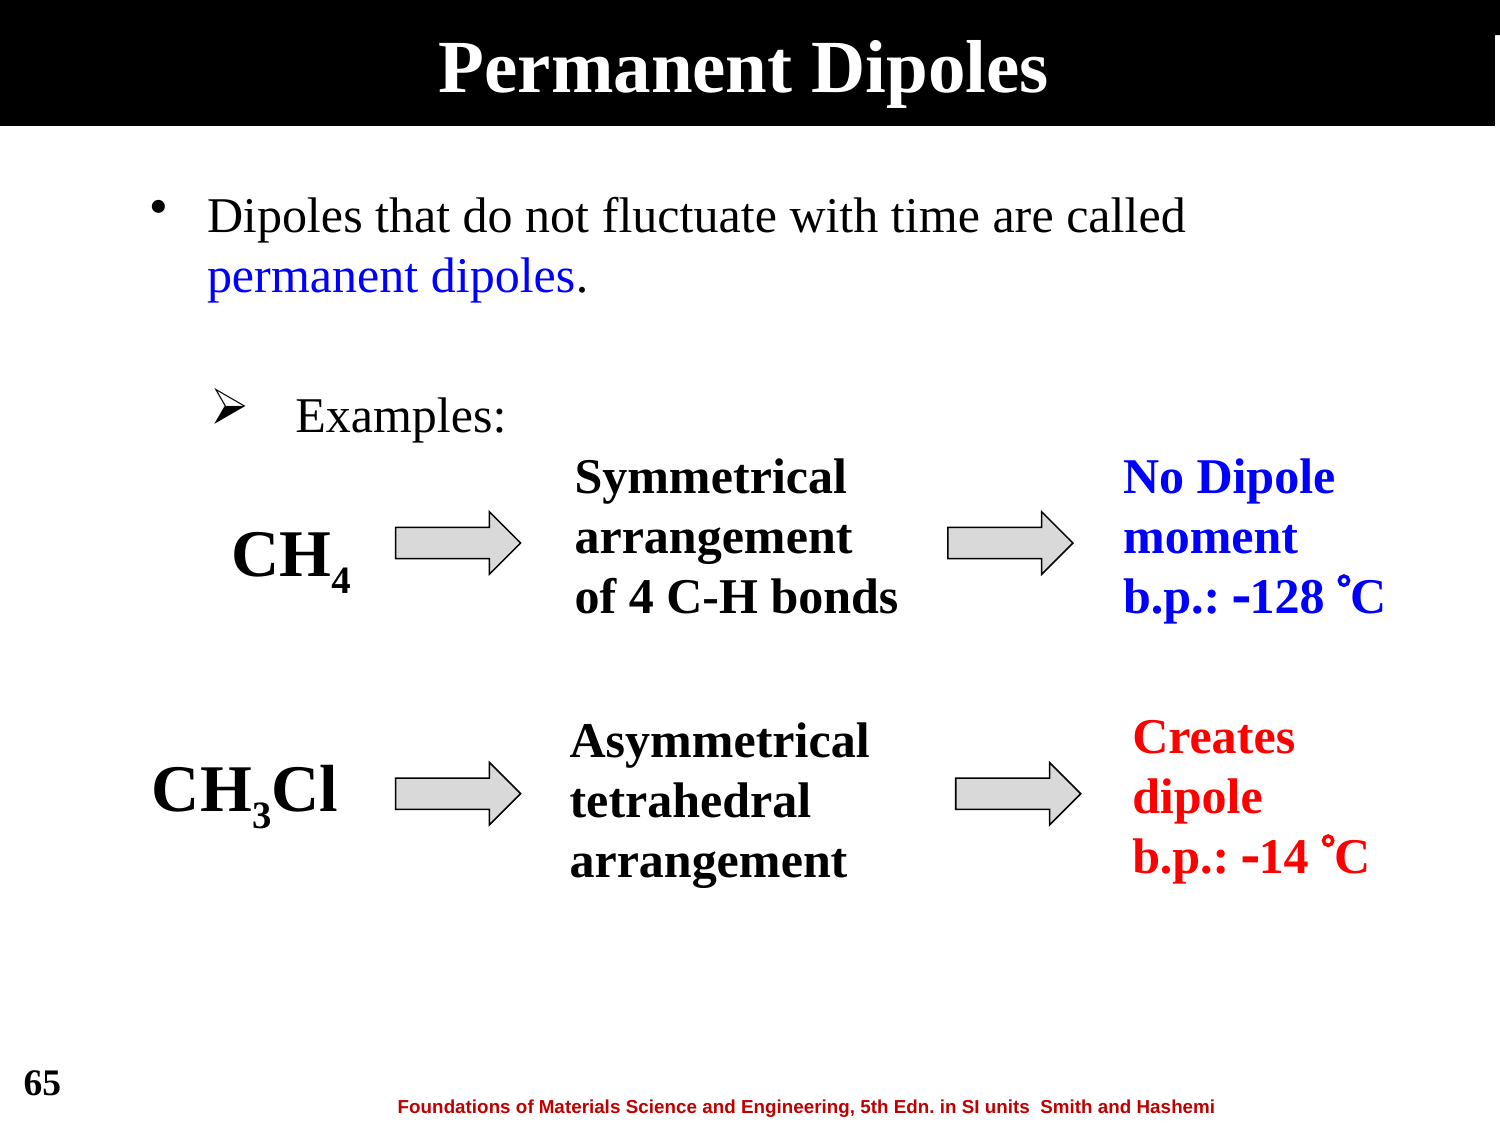

# Permanent Dipoles
Dipoles that do not fluctuate with time are called permanent dipoles.

 Examples:

Symmetrical
arrangement
of 4 C-H bonds
No Dipole
moment
b.p.: −128 °C
CH4

Creates
dipole
b.p.: −14 °C
Asymmetrical
tetrahedral
arrangement
CH3Cl

65